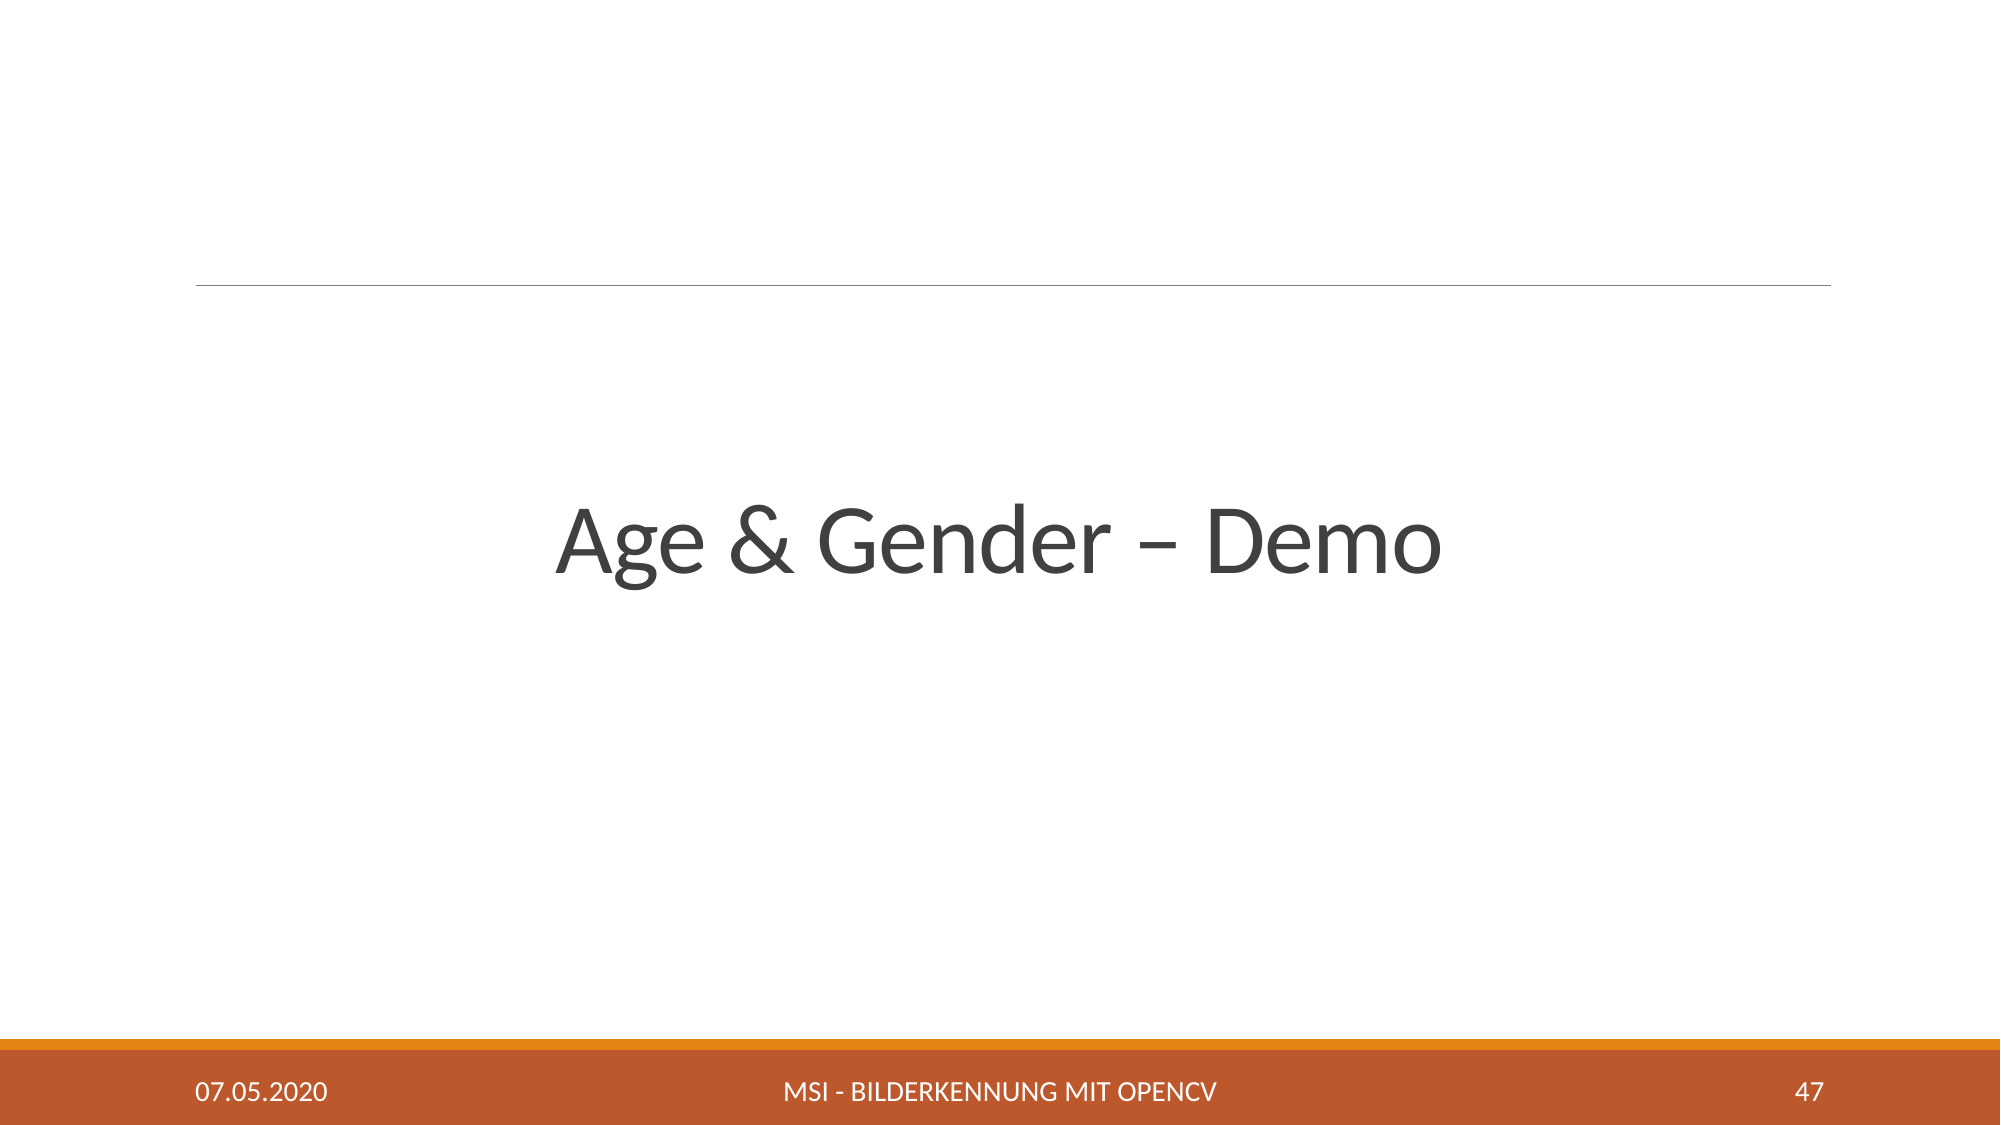

# Age & Gender – Demo
07.05.2020
MSI - Bilderkennung mit OpenCV
47